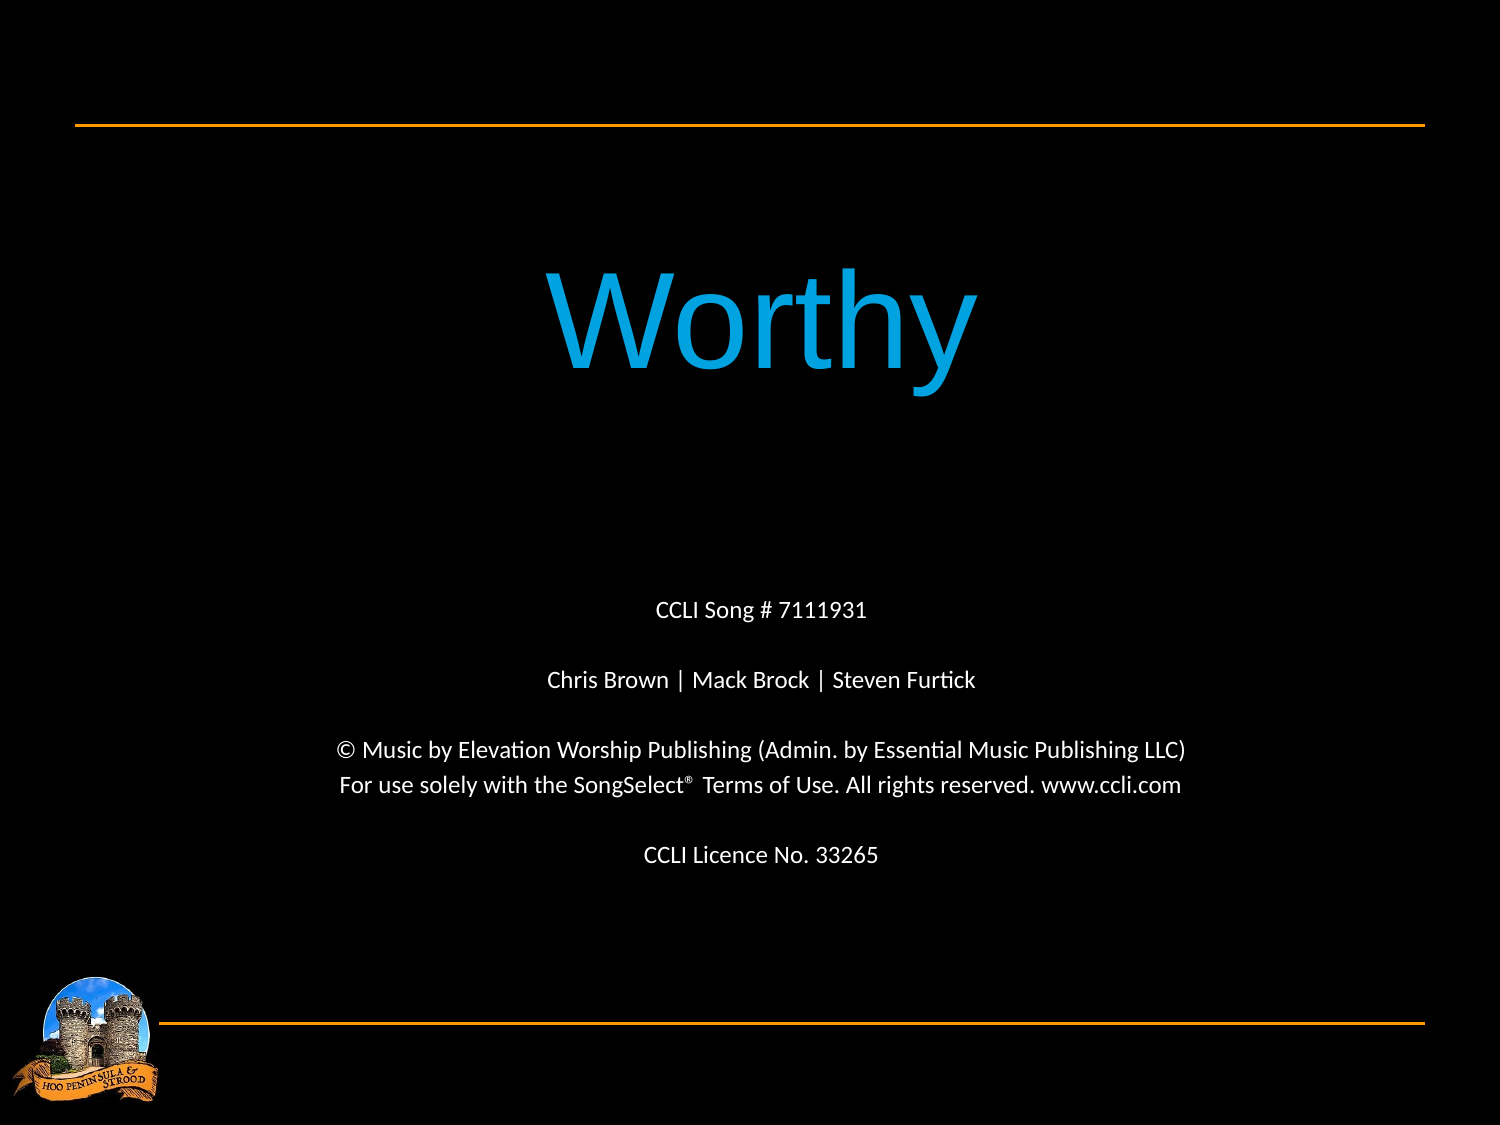

Worthy

CCLI Song # 7111931

Chris Brown | Mack Brock | Steven Furtick

© Music by Elevation Worship Publishing (Admin. by Essential Music Publishing LLC)
For use solely with the SongSelect® Terms of Use. All rights reserved. www.ccli.com

CCLI Licence No. 33265